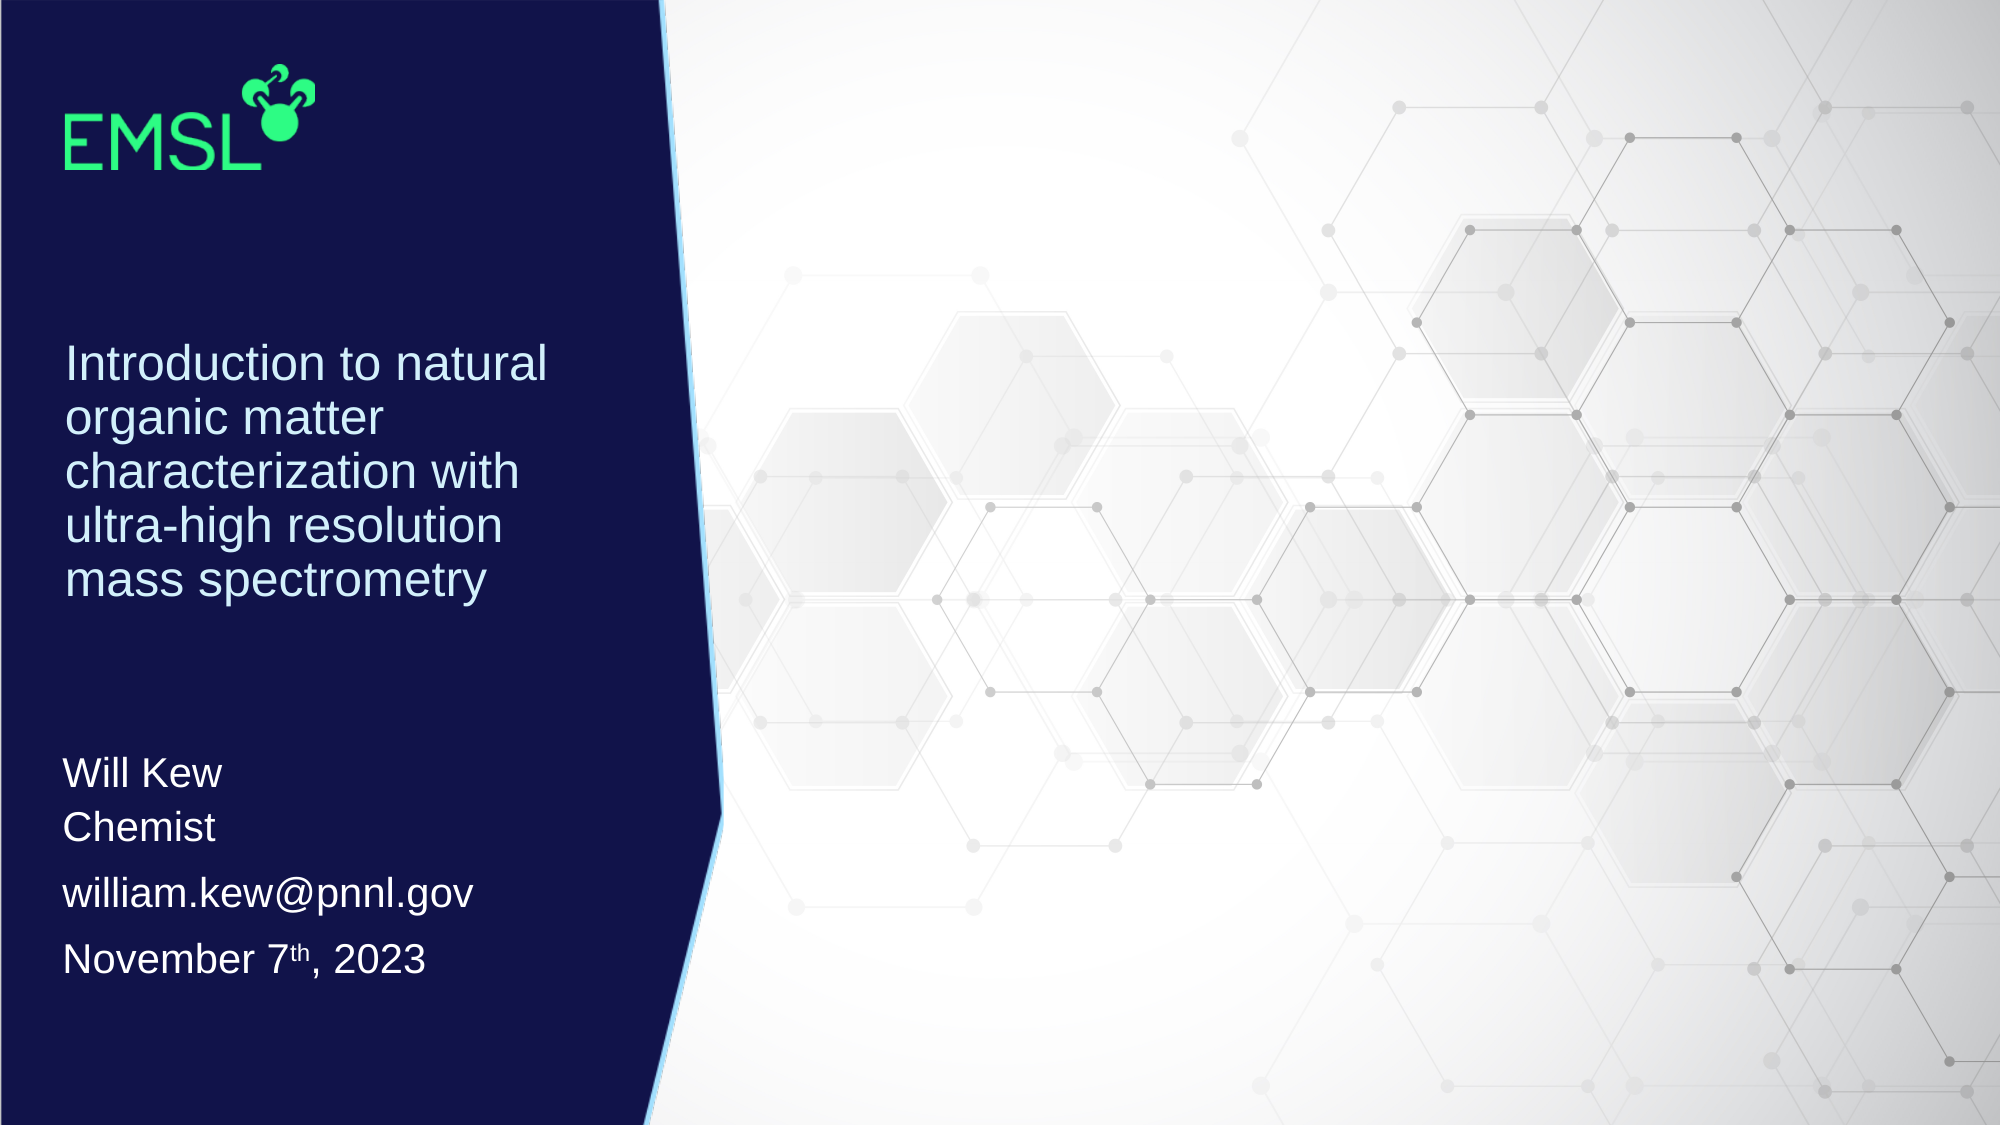

# Introduction to natural organic matter characterization with ultra-high resolution mass spectrometry
Will Kew
Chemist
william.kew@pnnl.gov
November 7th, 2023